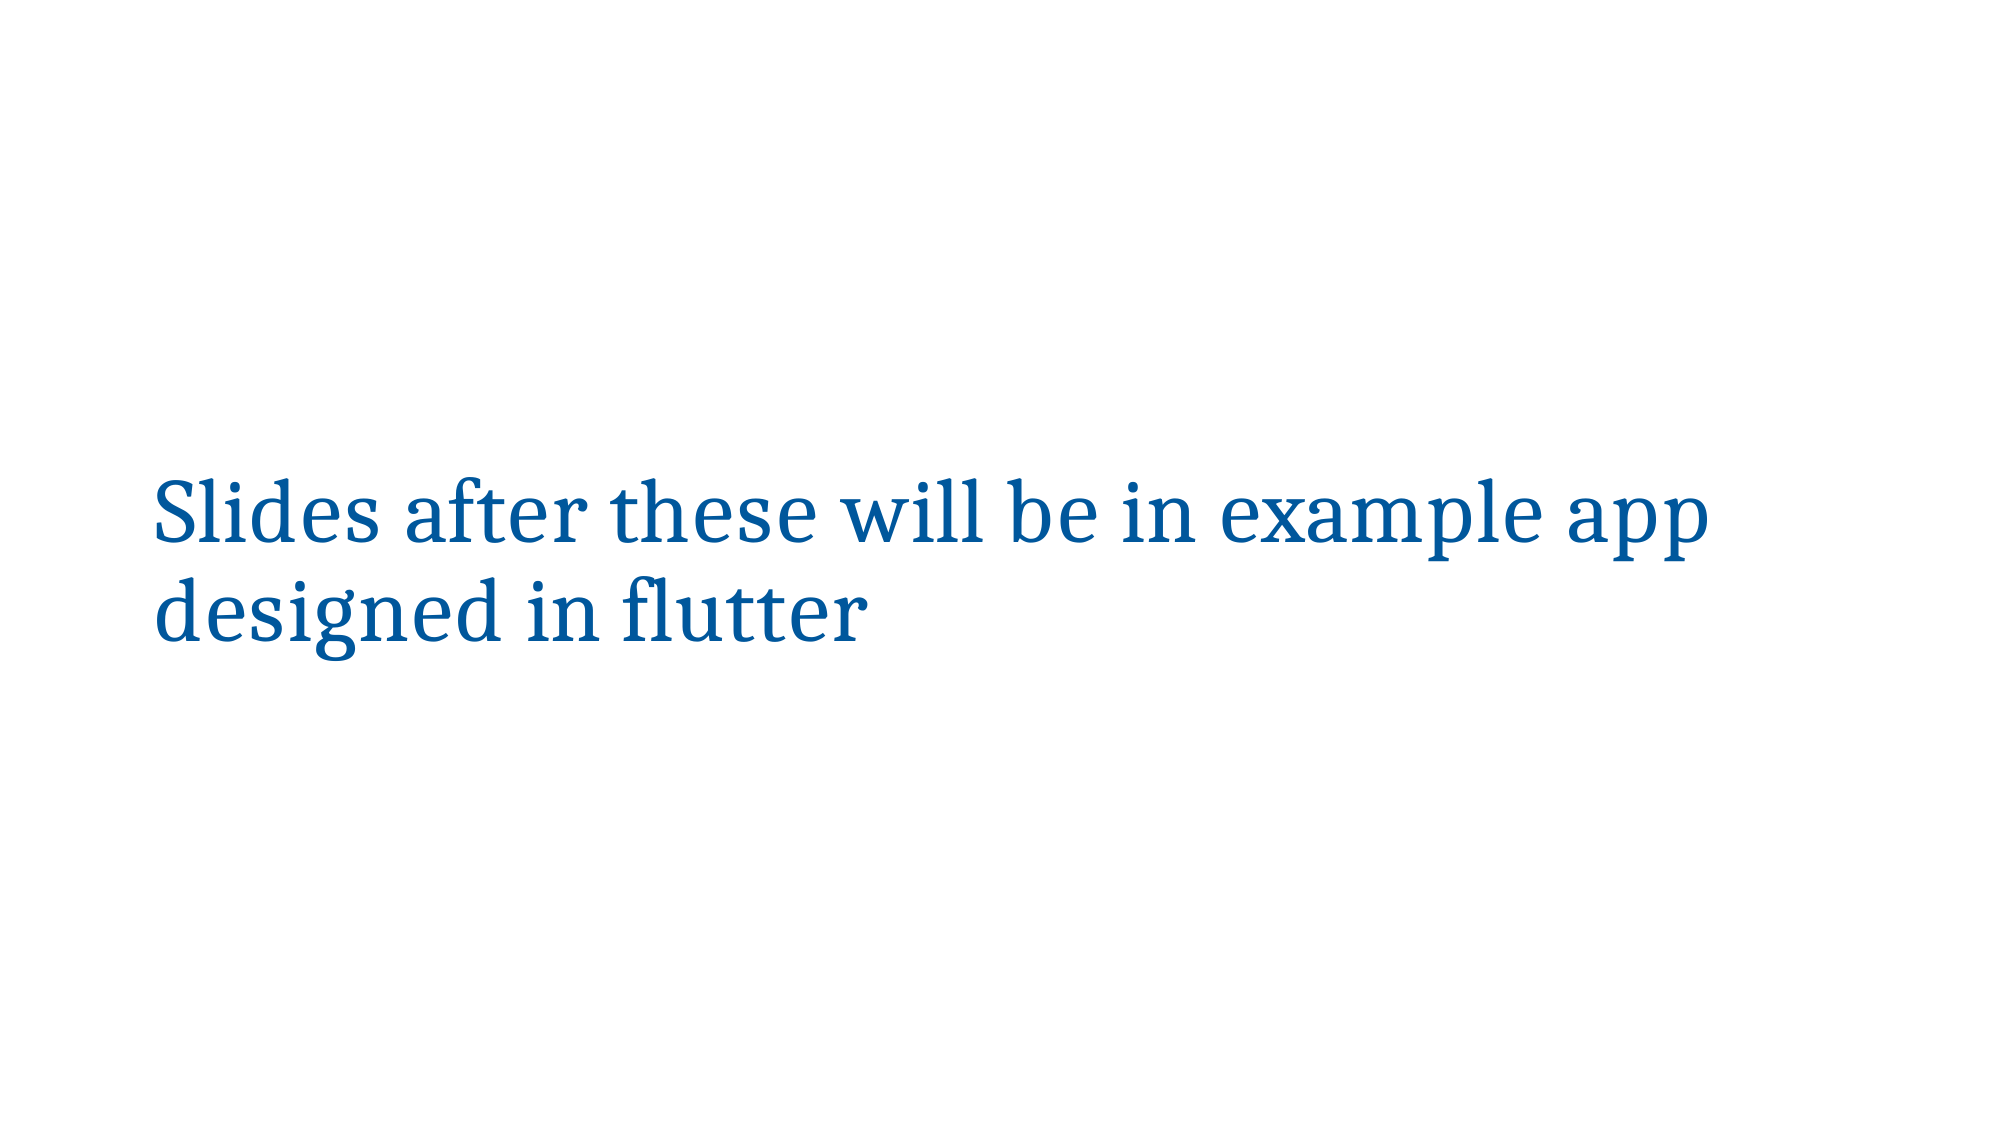

# Slides after these will be in example app designed in flutter